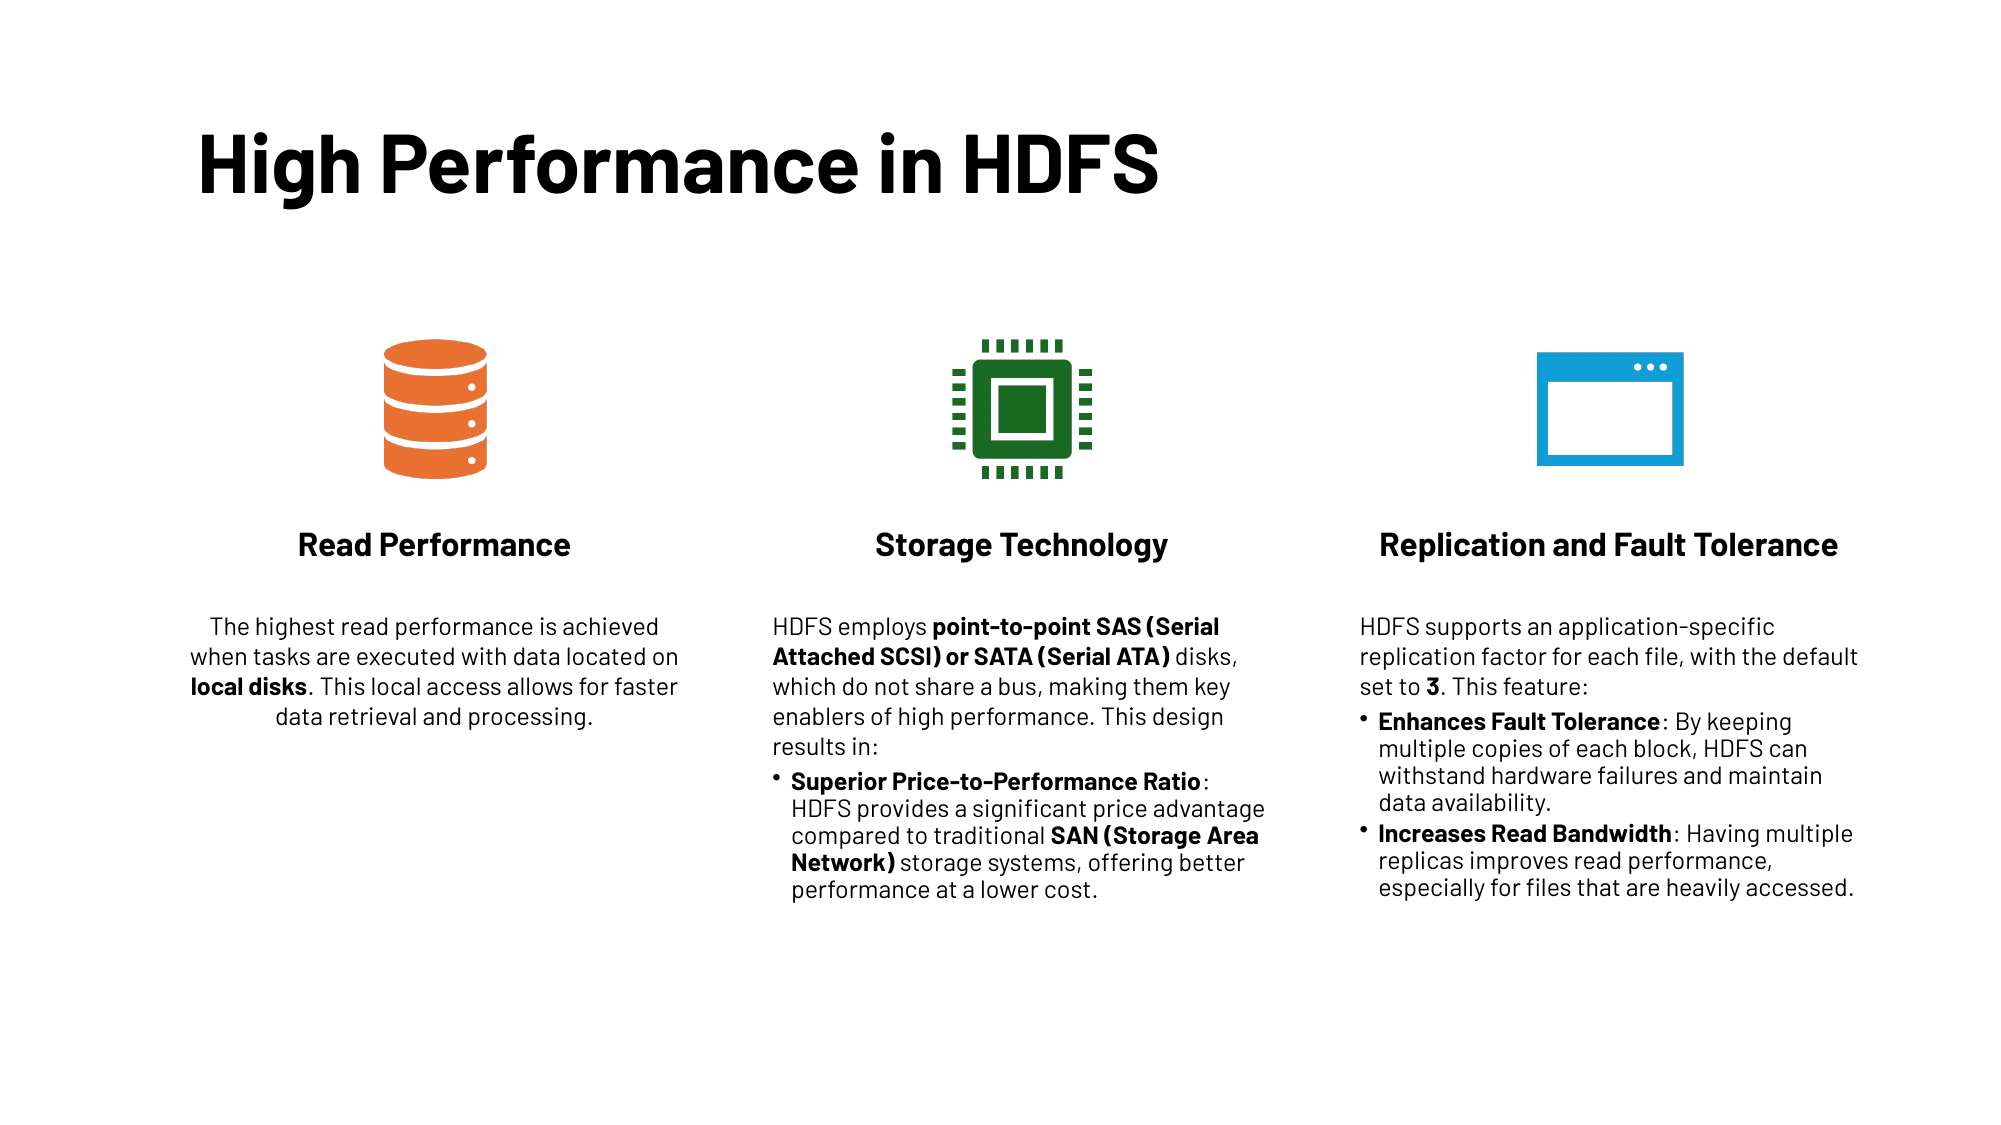

# High Performance in HDFS
Read Performance
The highest read performance is achieved when tasks are executed with data located on local disks. This local access allows for faster data retrieval and processing.
Storage Technology
HDFS employs point-to-point SAS (Serial Attached SCSI) or SATA (Serial ATA) disks, which do not share a bus, making them key enablers of high performance. This design results in:
Superior Price-to-Performance Ratio: HDFS provides a significant price advantage compared to traditional SAN (Storage Area Network) storage systems, offering better performance at a lower cost.
Replication and Fault Tolerance
HDFS supports an application-specific replication factor for each file, with the default set to 3. This feature:
Enhances Fault Tolerance: By keeping multiple copies of each block, HDFS can withstand hardware failures and maintain data availability.
Increases Read Bandwidth: Having multiple replicas improves read performance, especially for files that are heavily accessed.